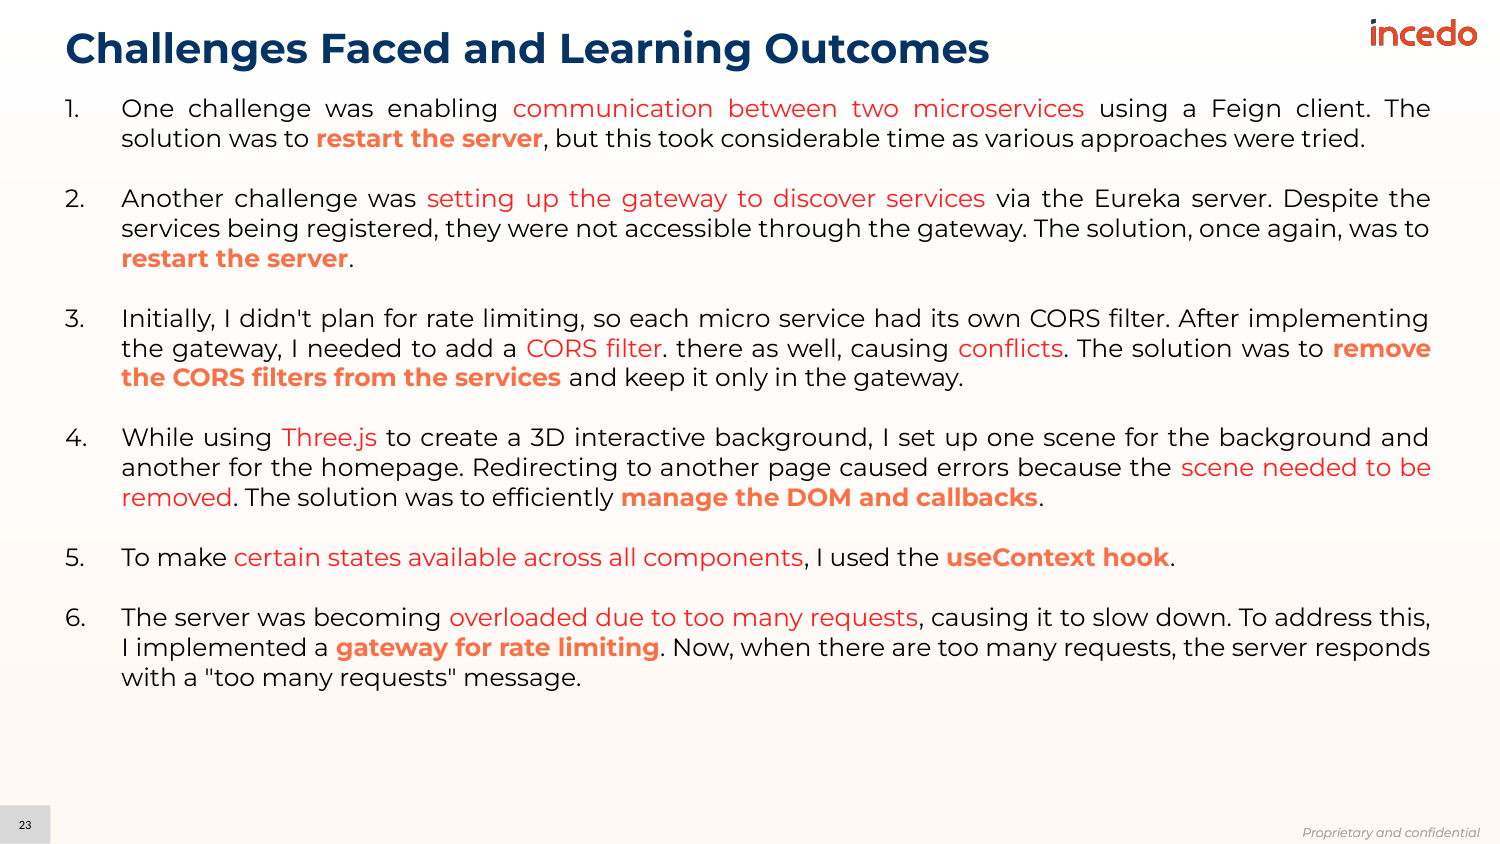

# Challenges Faced and Learning Outcomes
One challenge was enabling communication between two microservices using a Feign client. The solution was to restart the server, but this took considerable time as various approaches were tried.

Another challenge was setting up the gateway to discover services via the Eureka server. Despite the services being registered, they were not accessible through the gateway. The solution, once again, was to restart the server.

Initially, I didn't plan for rate limiting, so each micro service had its own CORS filter. After implementing the gateway, I needed to add a CORS filter. there as well, causing conflicts. The solution was to remove the CORS filters from the services and keep it only in the gateway.

While using Three.js to create a 3D interactive background, I set up one scene for the background and another for the homepage. Redirecting to another page caused errors because the scene needed to be removed. The solution was to efficiently manage the DOM and callbacks.

To make certain states available across all components, I used the useContext hook.

The server was becoming overloaded due to too many requests, causing it to slow down. To address this, I implemented a gateway for rate limiting. Now, when there are too many requests, the server responds with a "too many requests" message.
23